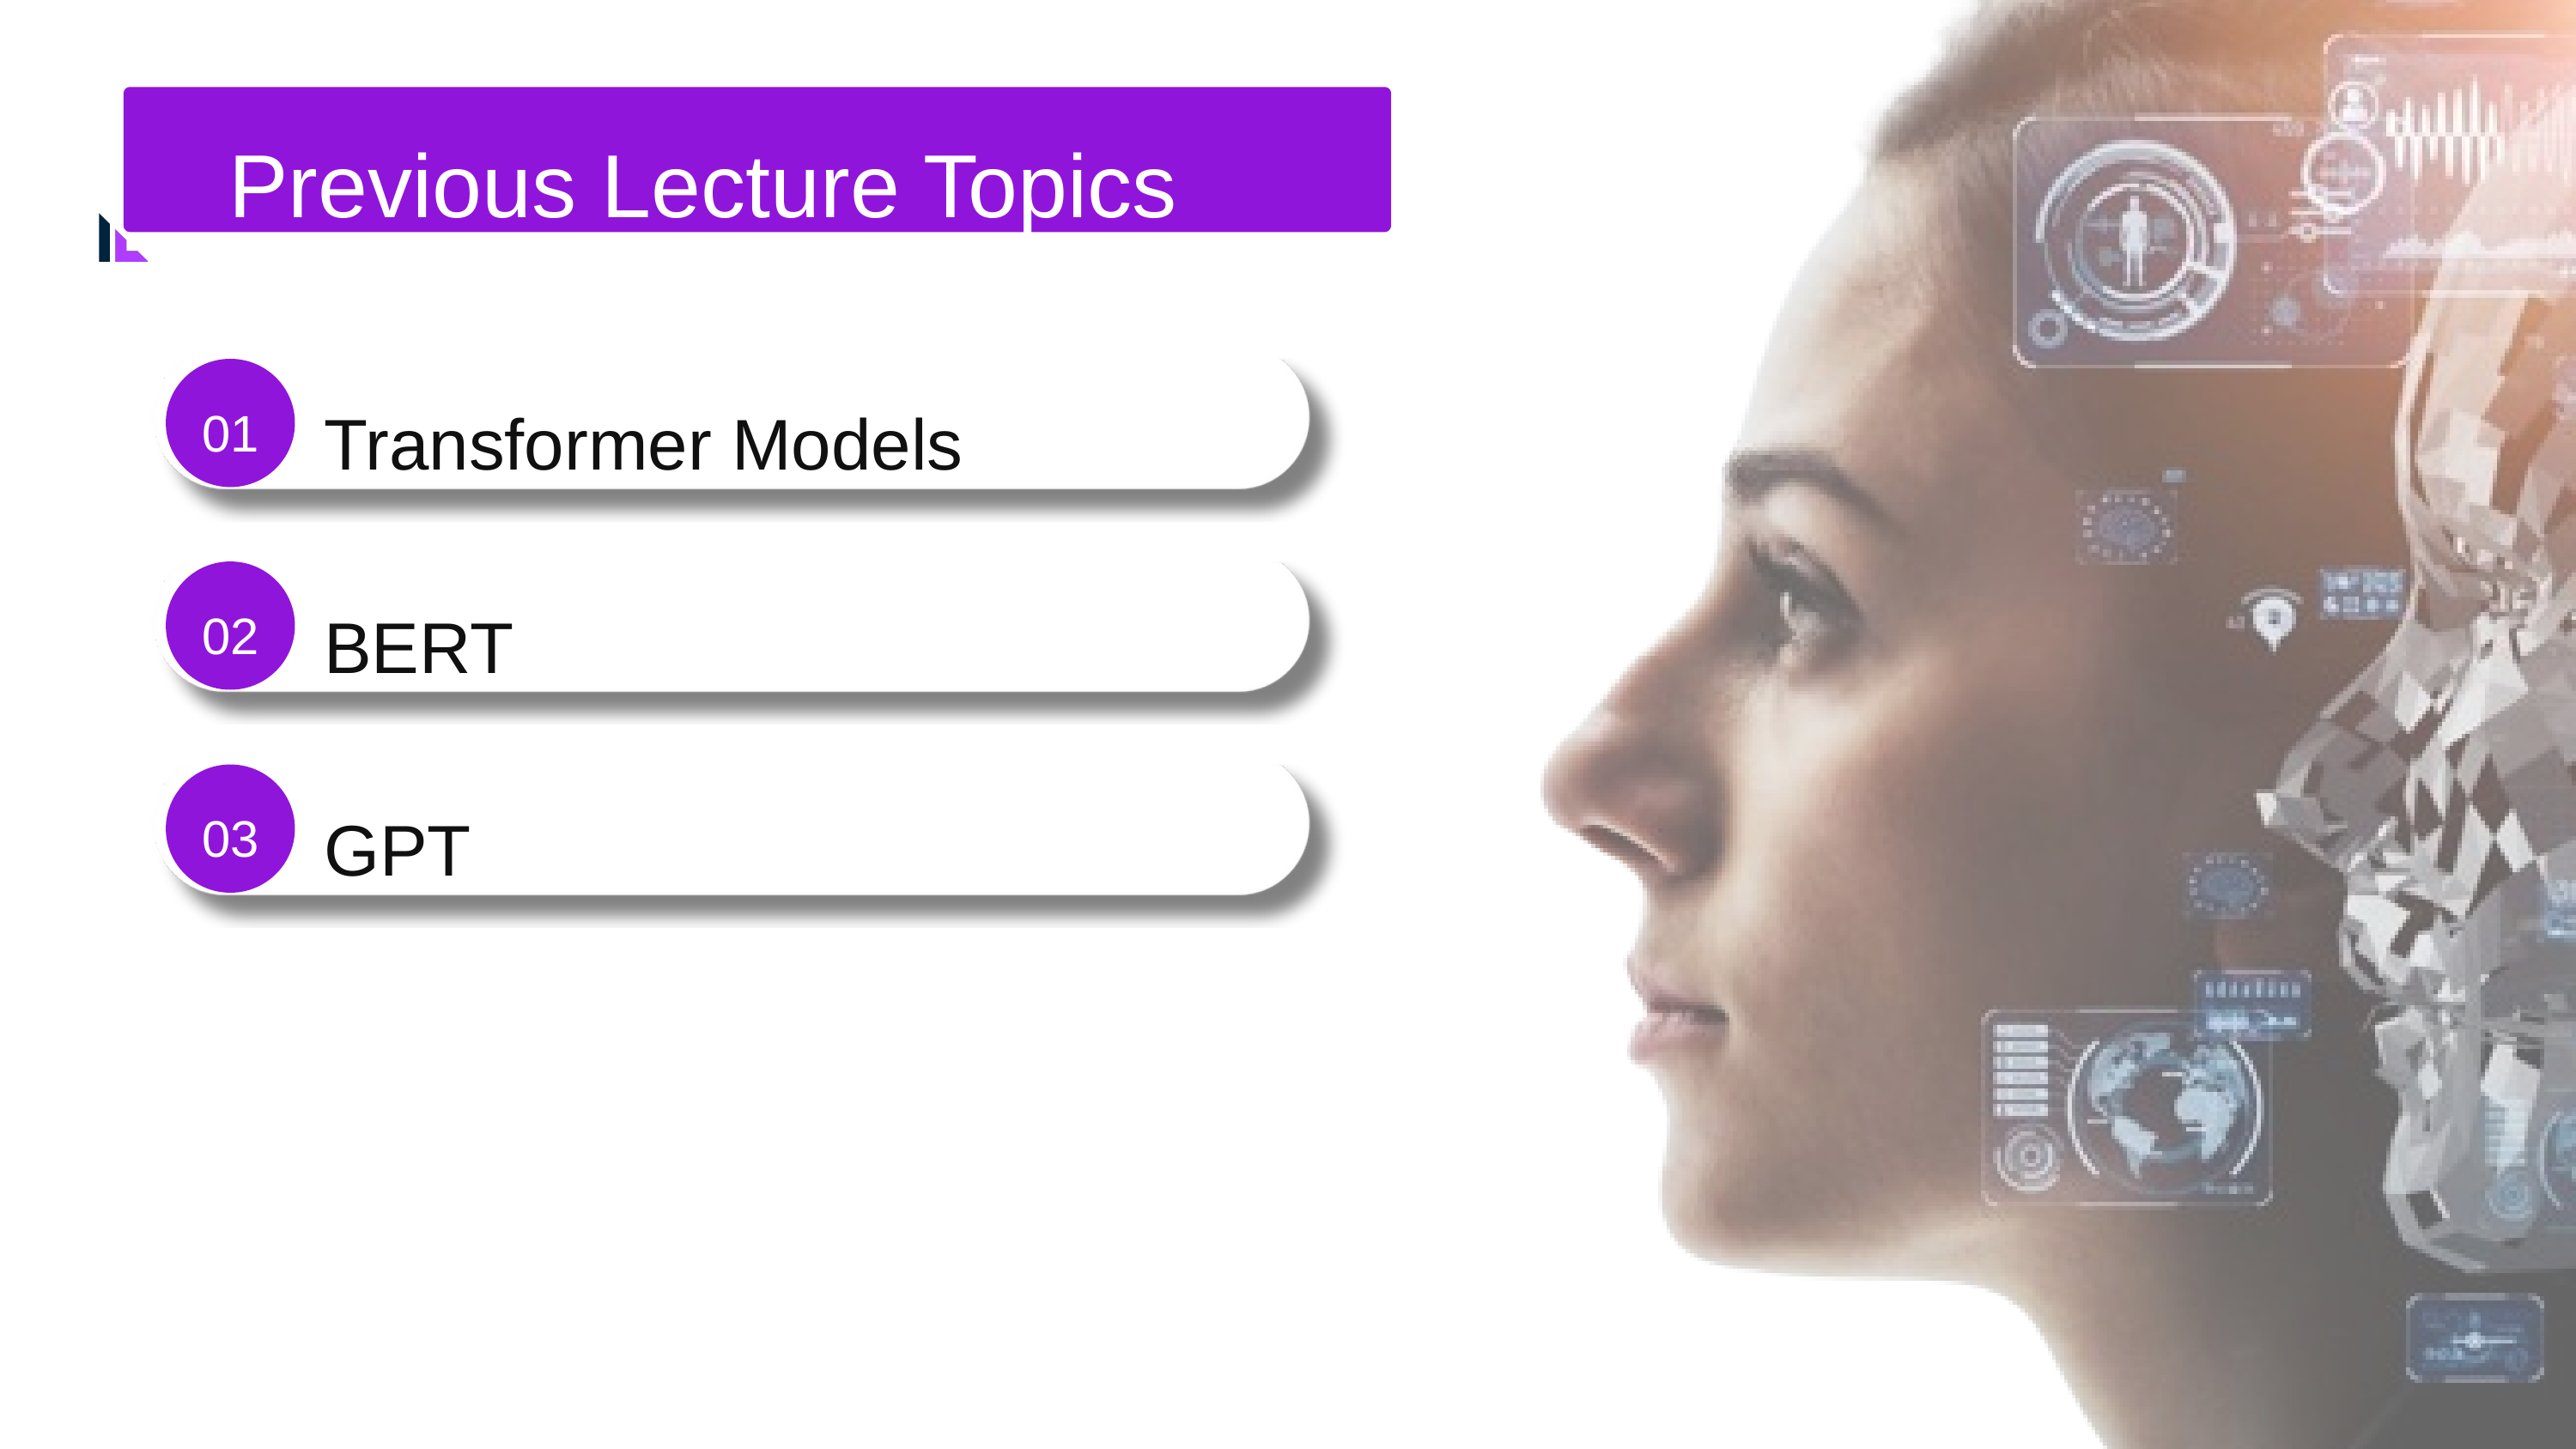

Previous Lecture Topics

01
Transformer Models

02
BERT

03
GPT